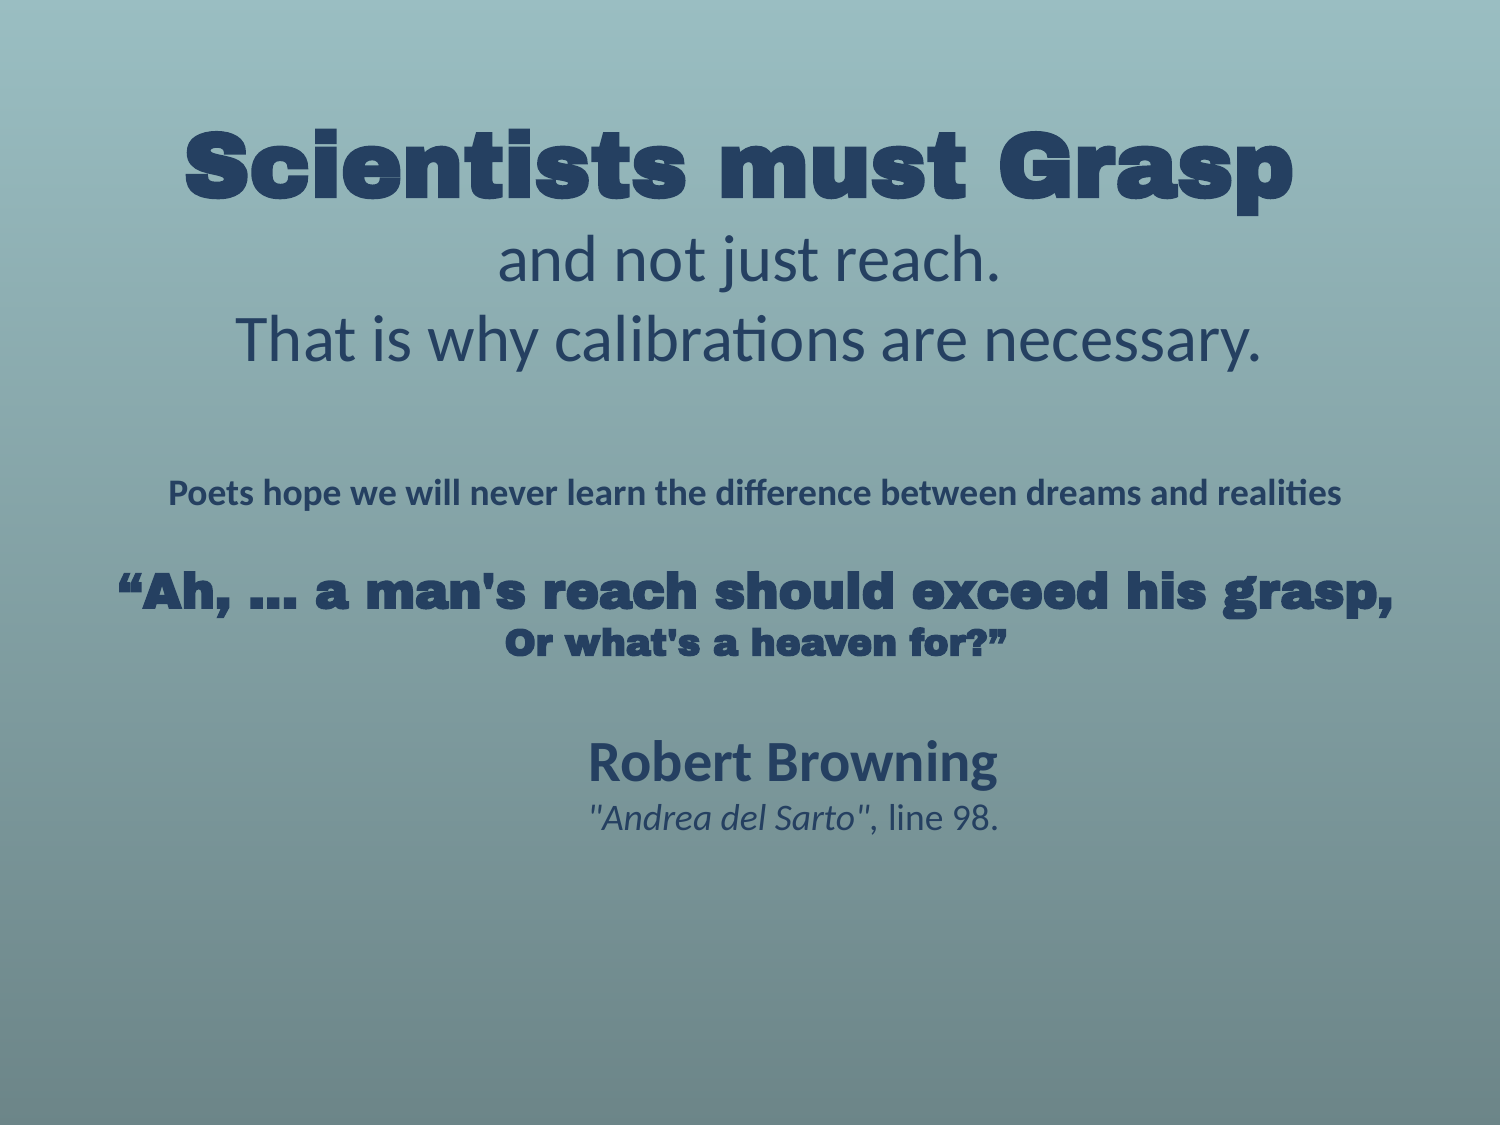

Scientists must Grasp
and not just reach.
That is why calibrations are necessary.

Poets hope we will never learn the difference between dreams and realities

“Ah, … a man's reach should exceed his grasp,
Or what's a heaven for?”

Robert Browning
"Andrea del Sarto", line 98.